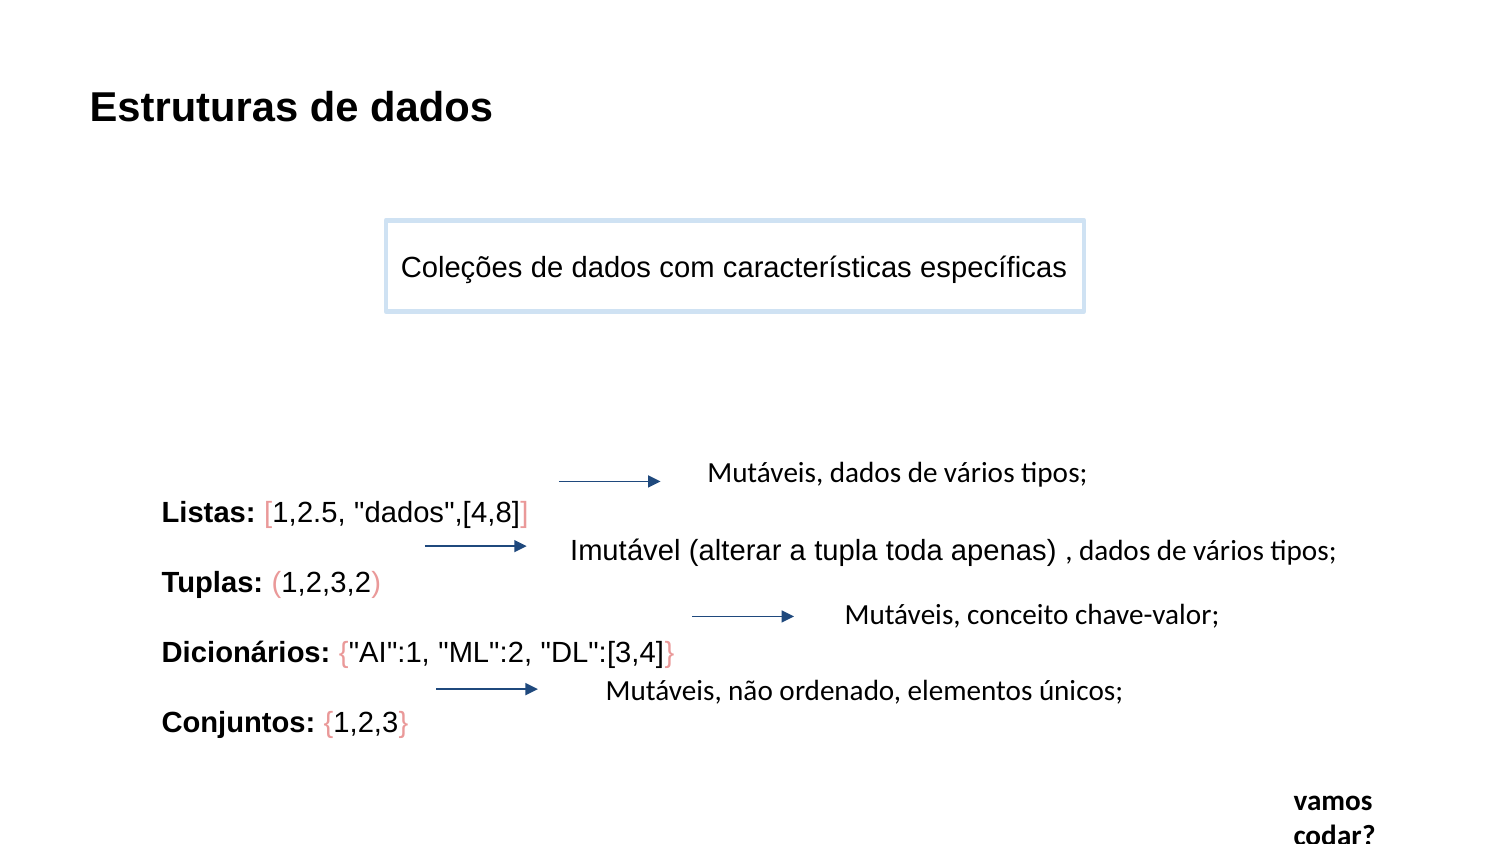

Estruturas de dados

Coleções de dados com características específicas
Mutáveis, dados de vários tipos;
Listas: [1,2.5, "dados",[4,8]]
Tuplas: (1,2,3,2)
Dicionários: {"AI":1, "ML":2, "DL":[3,4]}
Conjuntos: {1,2,3}

Imutável (alterar a tupla toda apenas) , dados de vários tipos;
Mutáveis, conceito chave-valor;
Mutáveis, não ordenado, elementos únicos;
vamos codar?